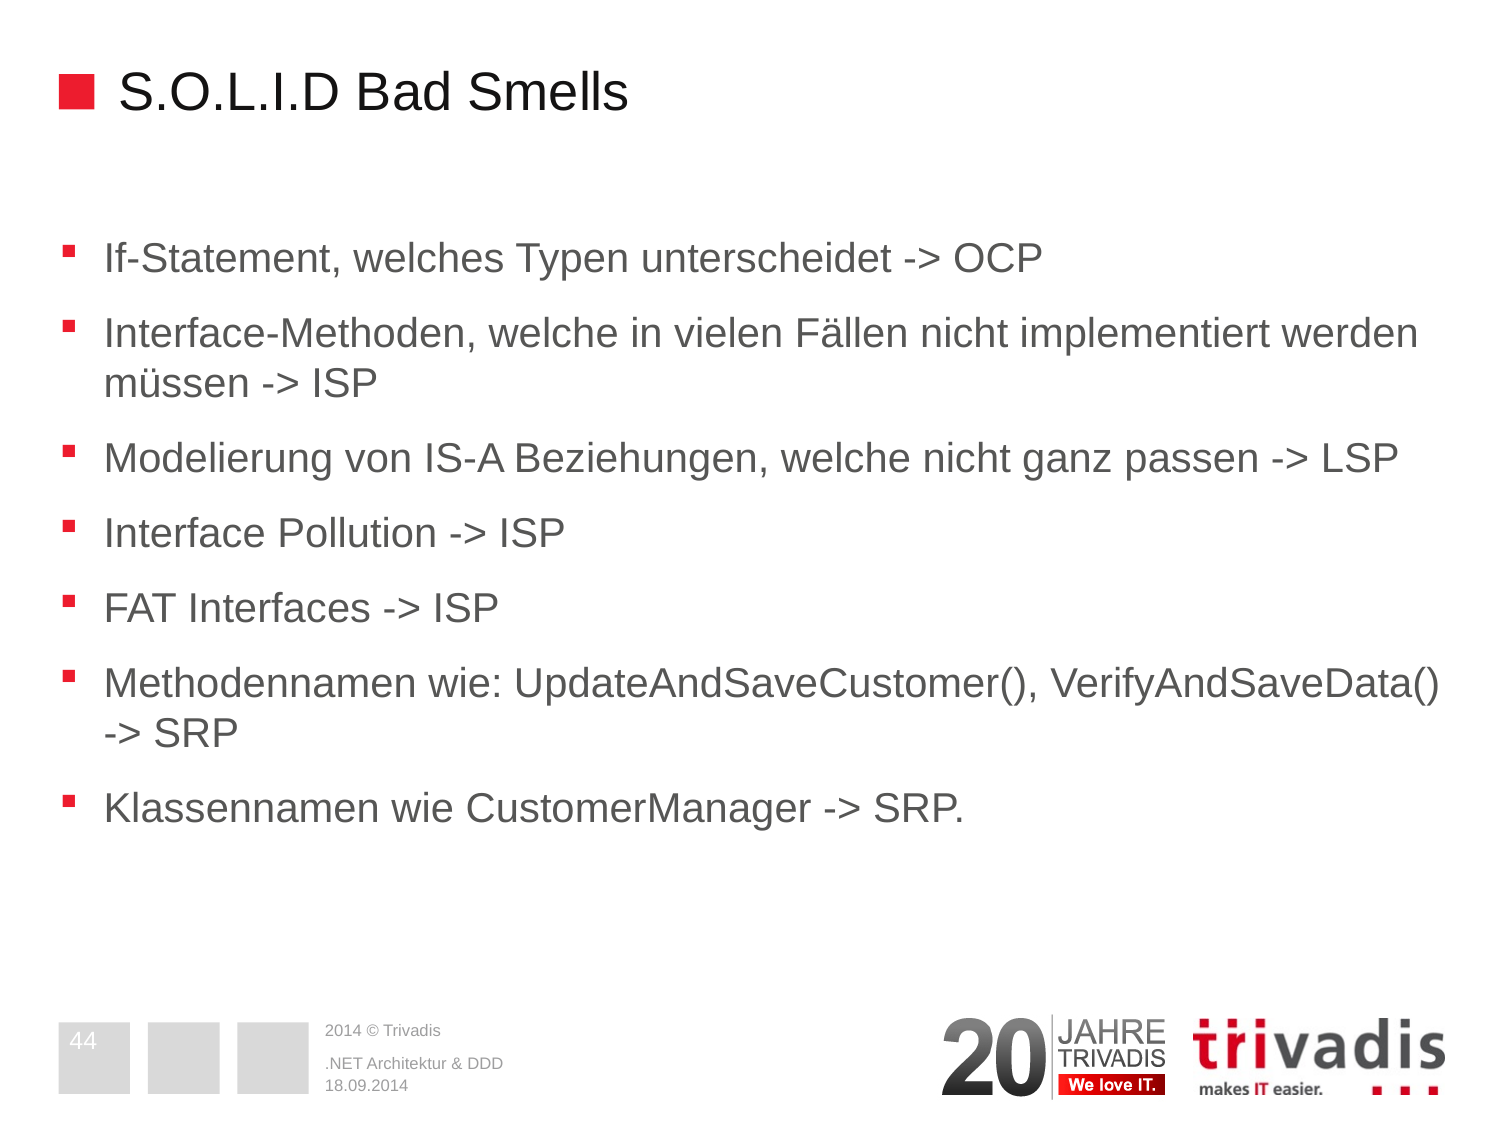

# S.O.L.I.D Bad Smells
If-Statement, welches Typen unterscheidet -> OCP
Interface-Methoden, welche in vielen Fällen nicht implementiert werden müssen -> ISP
Modelierung von IS-A Beziehungen, welche nicht ganz passen -> LSP
Interface Pollution -> ISP
FAT Interfaces -> ISP
Methodennamen wie: UpdateAndSaveCustomer(), VerifyAndSaveData() -> SRP
Klassennamen wie CustomerManager -> SRP.

44
.NET Architektur & DDD
18.09.2014